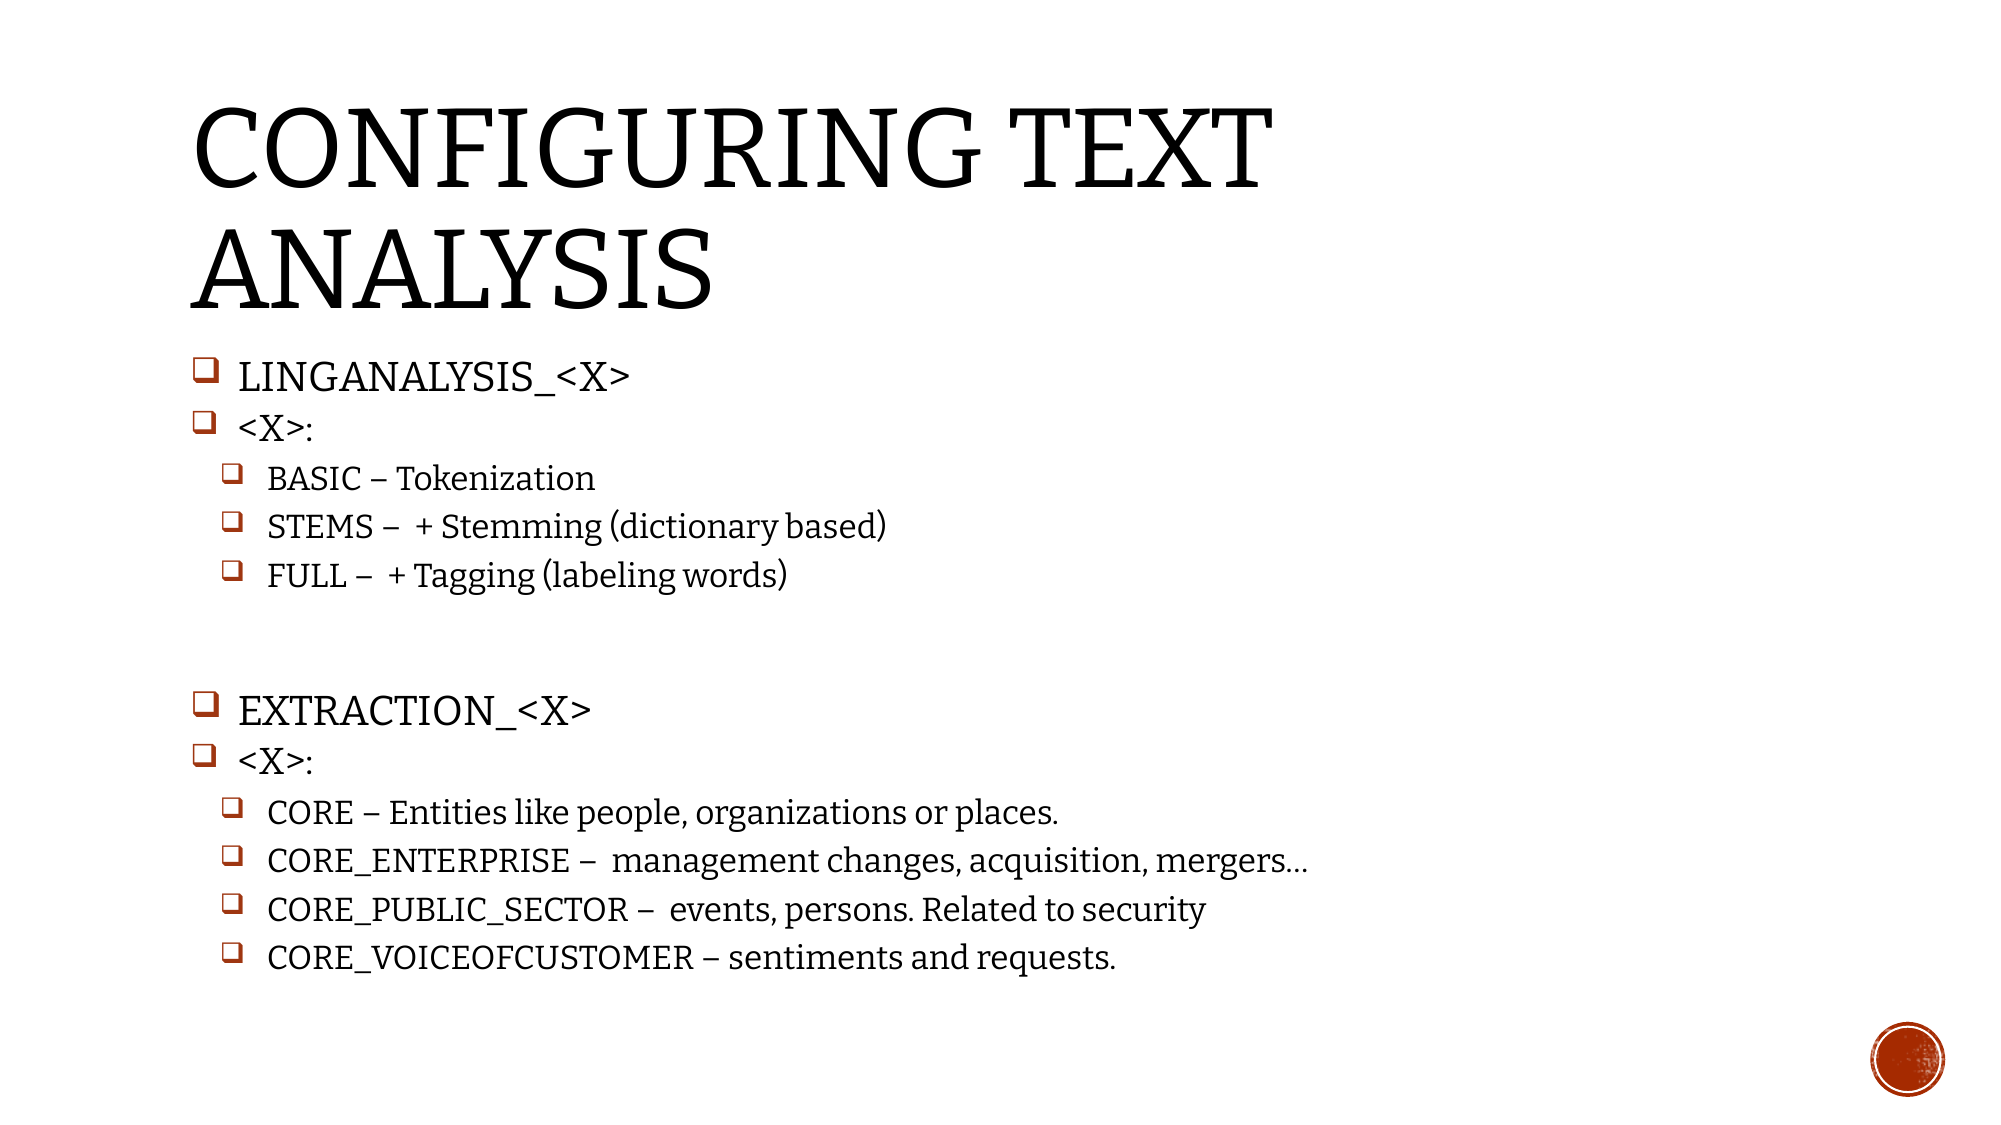

# CONFIGURING TEXT ANALYSIS
LINGANALYSIS_<X>
<X>:
BASIC – Tokenization
STEMS –  + Stemming (dictionary based)
FULL –  + Tagging (labeling words)

EXTRACTION_<X>
<X>:
CORE – Entities like people, organizations or places.
CORE_ENTERPRISE –  management changes, acquisition, mergers…
CORE_PUBLIC_SECTOR –  events, persons. Related to security
CORE_VOICEOFCUSTOMER – sentiments and requests.